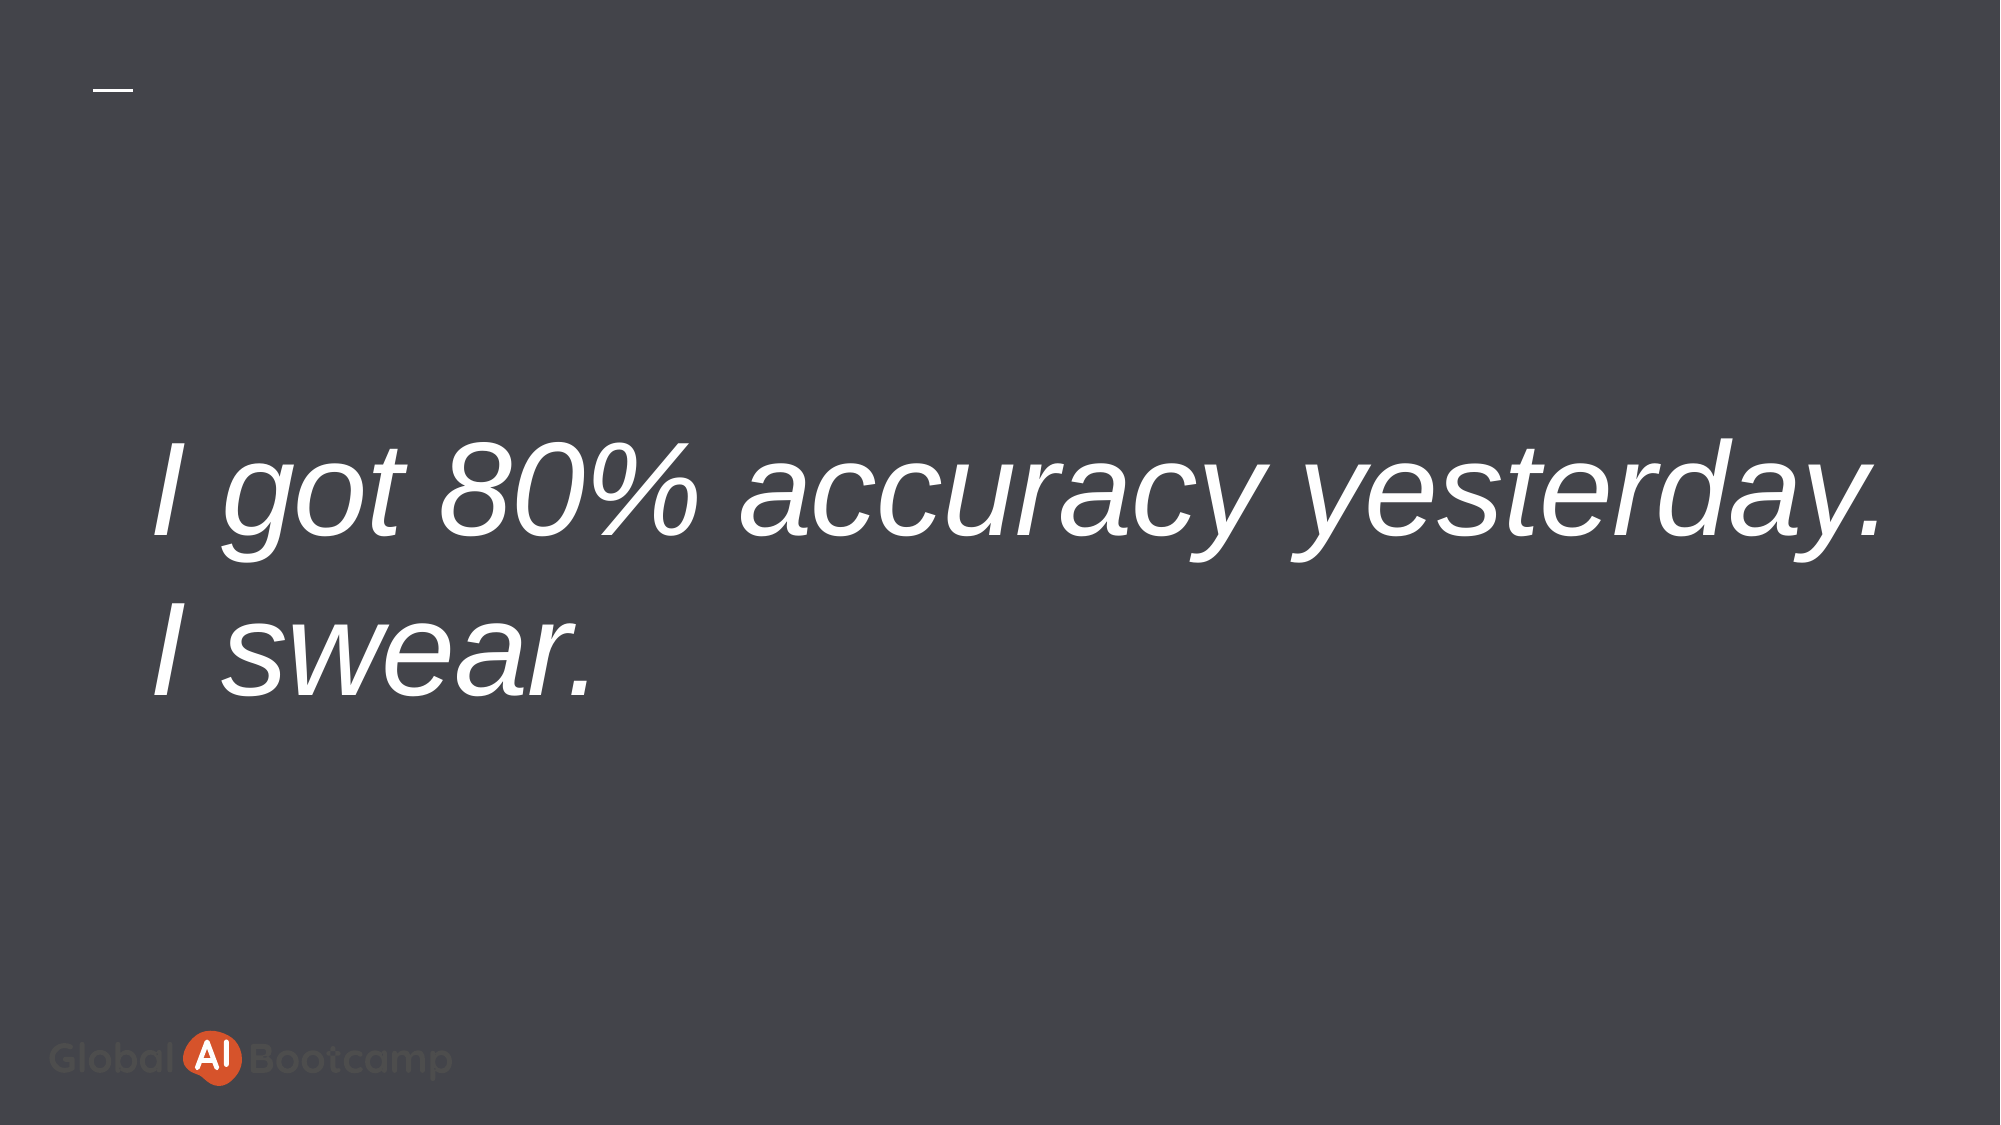

# I got 80% accuracy yesterday. I swear.